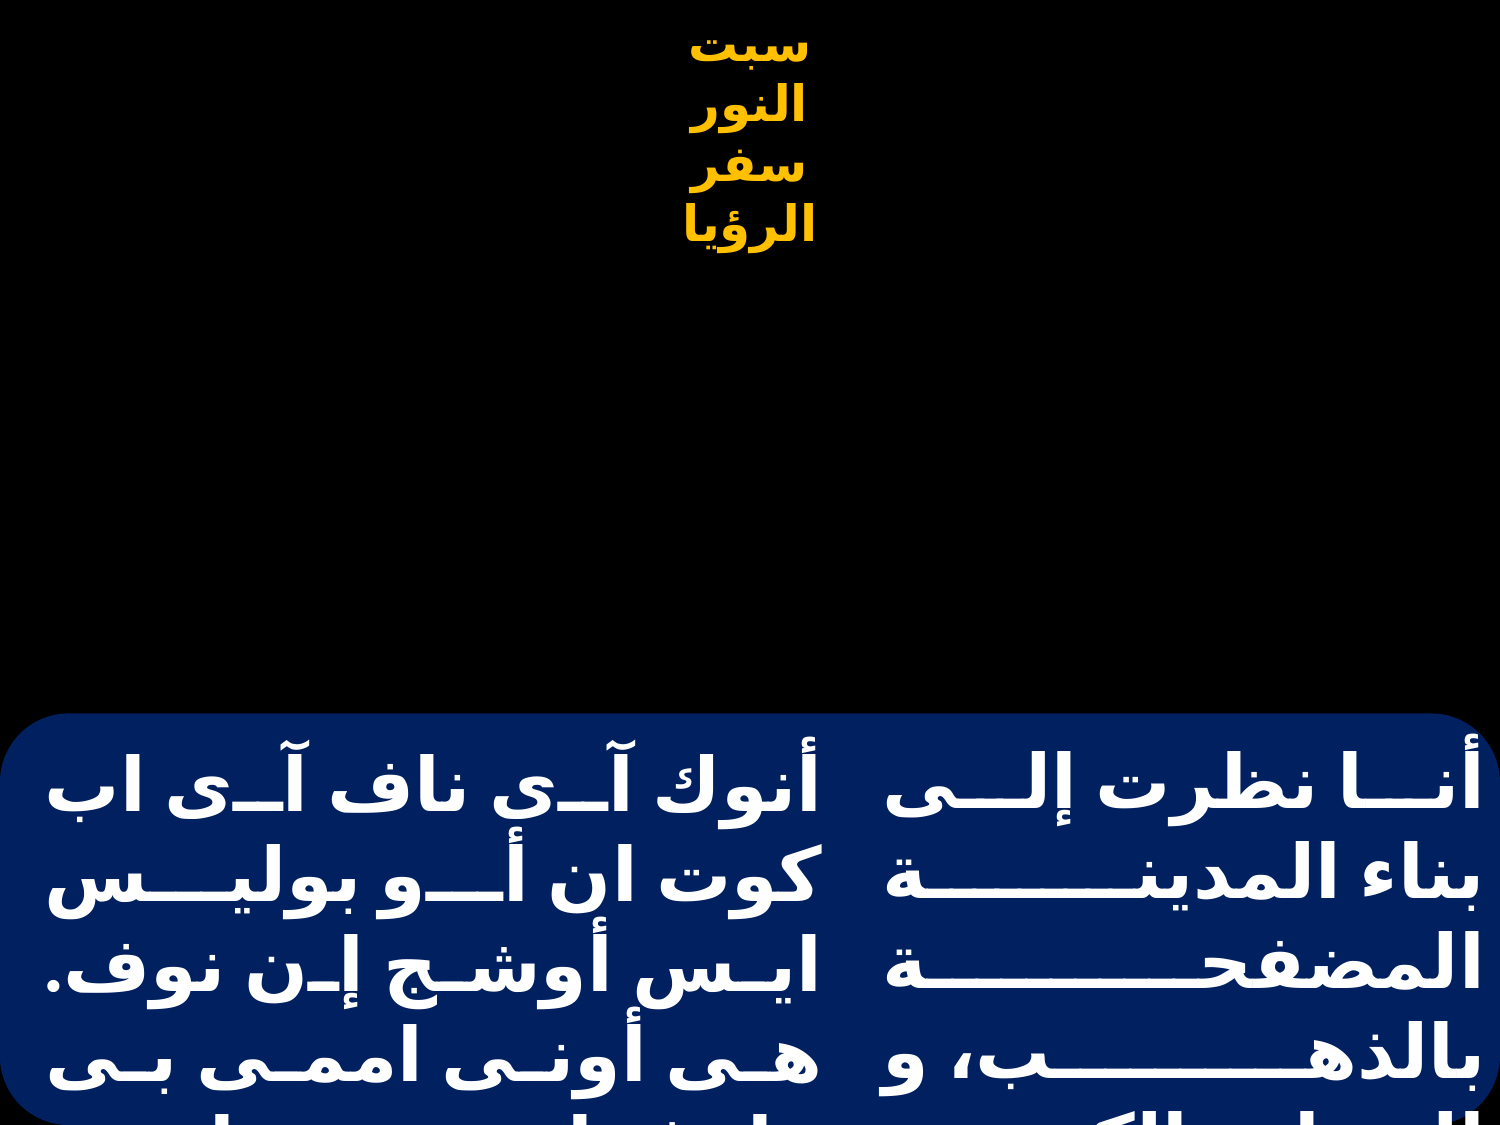

أنا نظرت إلى بناء المدينة المضفحة بالذهب، و الحجارة الكريمة، و الجواهر الحسنة.
أنوك آى ناف آى اب كوت ان أو بوليس ايس أوشج إن نوف. هى أونى اممى بى مارغا ريتيس إيث نيسوس.
#